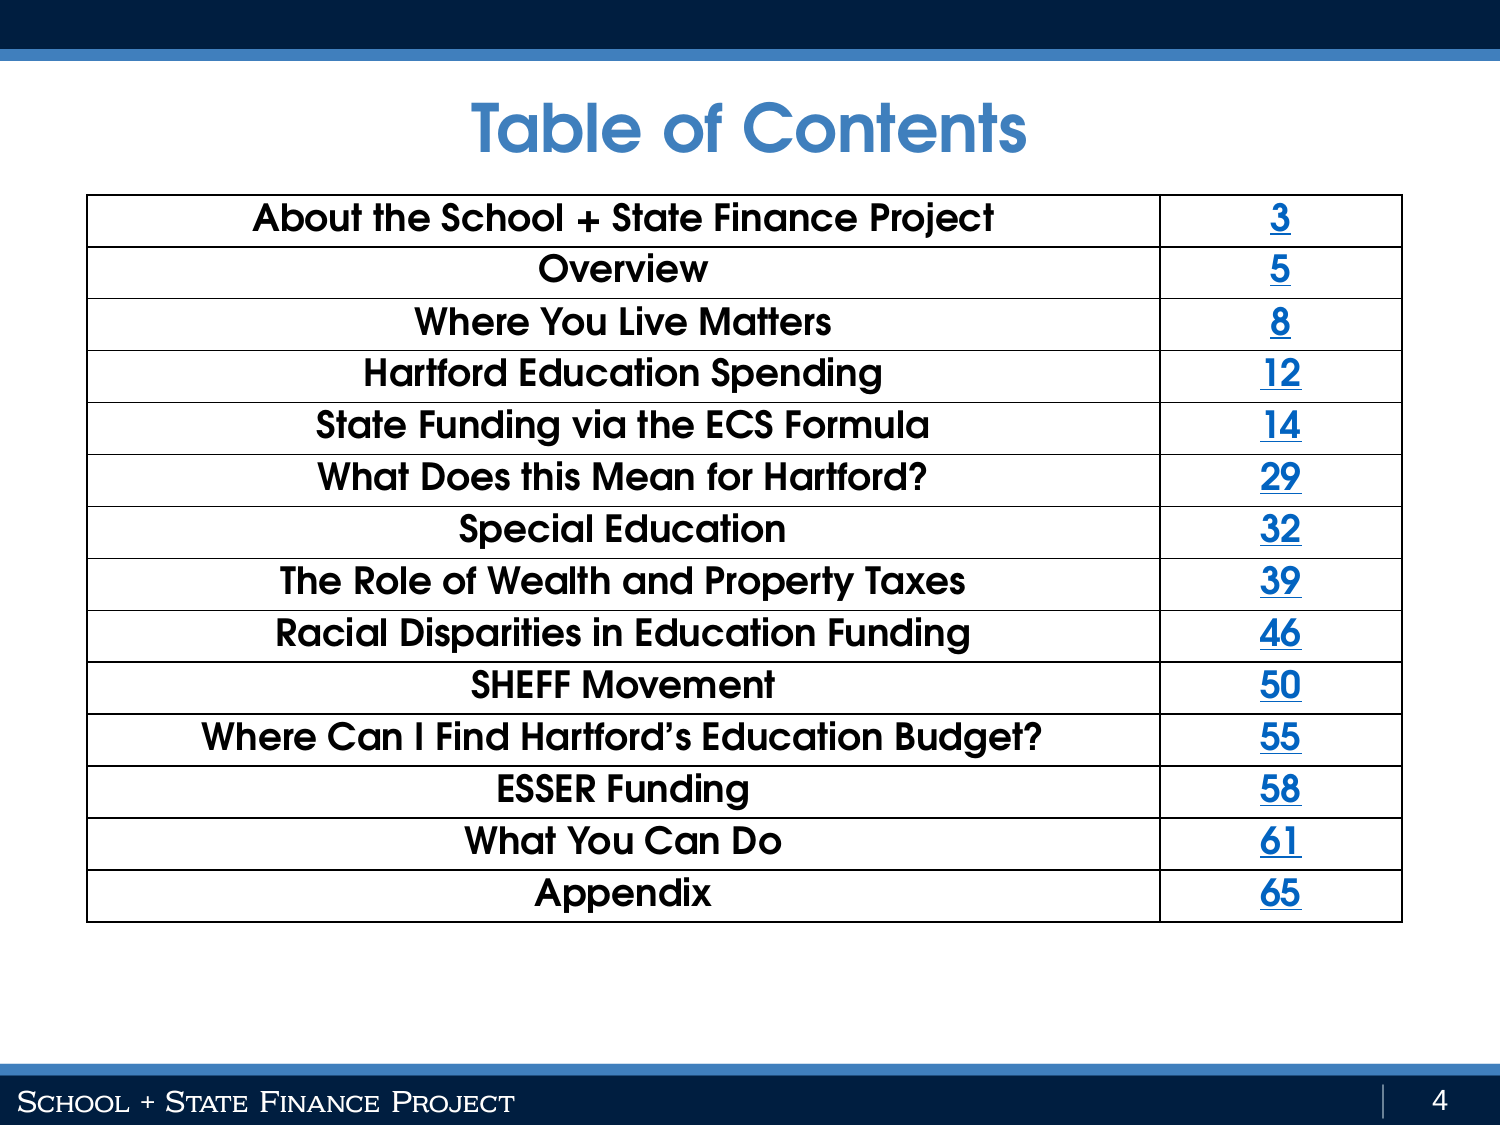

Table of Contents
| About the School + State Finance Project | 3 |
| --- | --- |
| Overview | 5 |
| Where You Live Matters | 8 |
| Hartford Education Spending | 12 |
| State Funding via the ECS Formula | 14 |
| What Does this Mean for Hartford? | 29 |
| Special Education | 32 |
| The Role of Wealth and Property Taxes | 39 |
| Racial Disparities in Education Funding | 46 |
| SHEFF Movement | 50 |
| Where Can I Find Hartford’s Education Budget? | 55 |
| ESSER Funding | 58 |
| What You Can Do | 61 |
| Appendix | 65 |